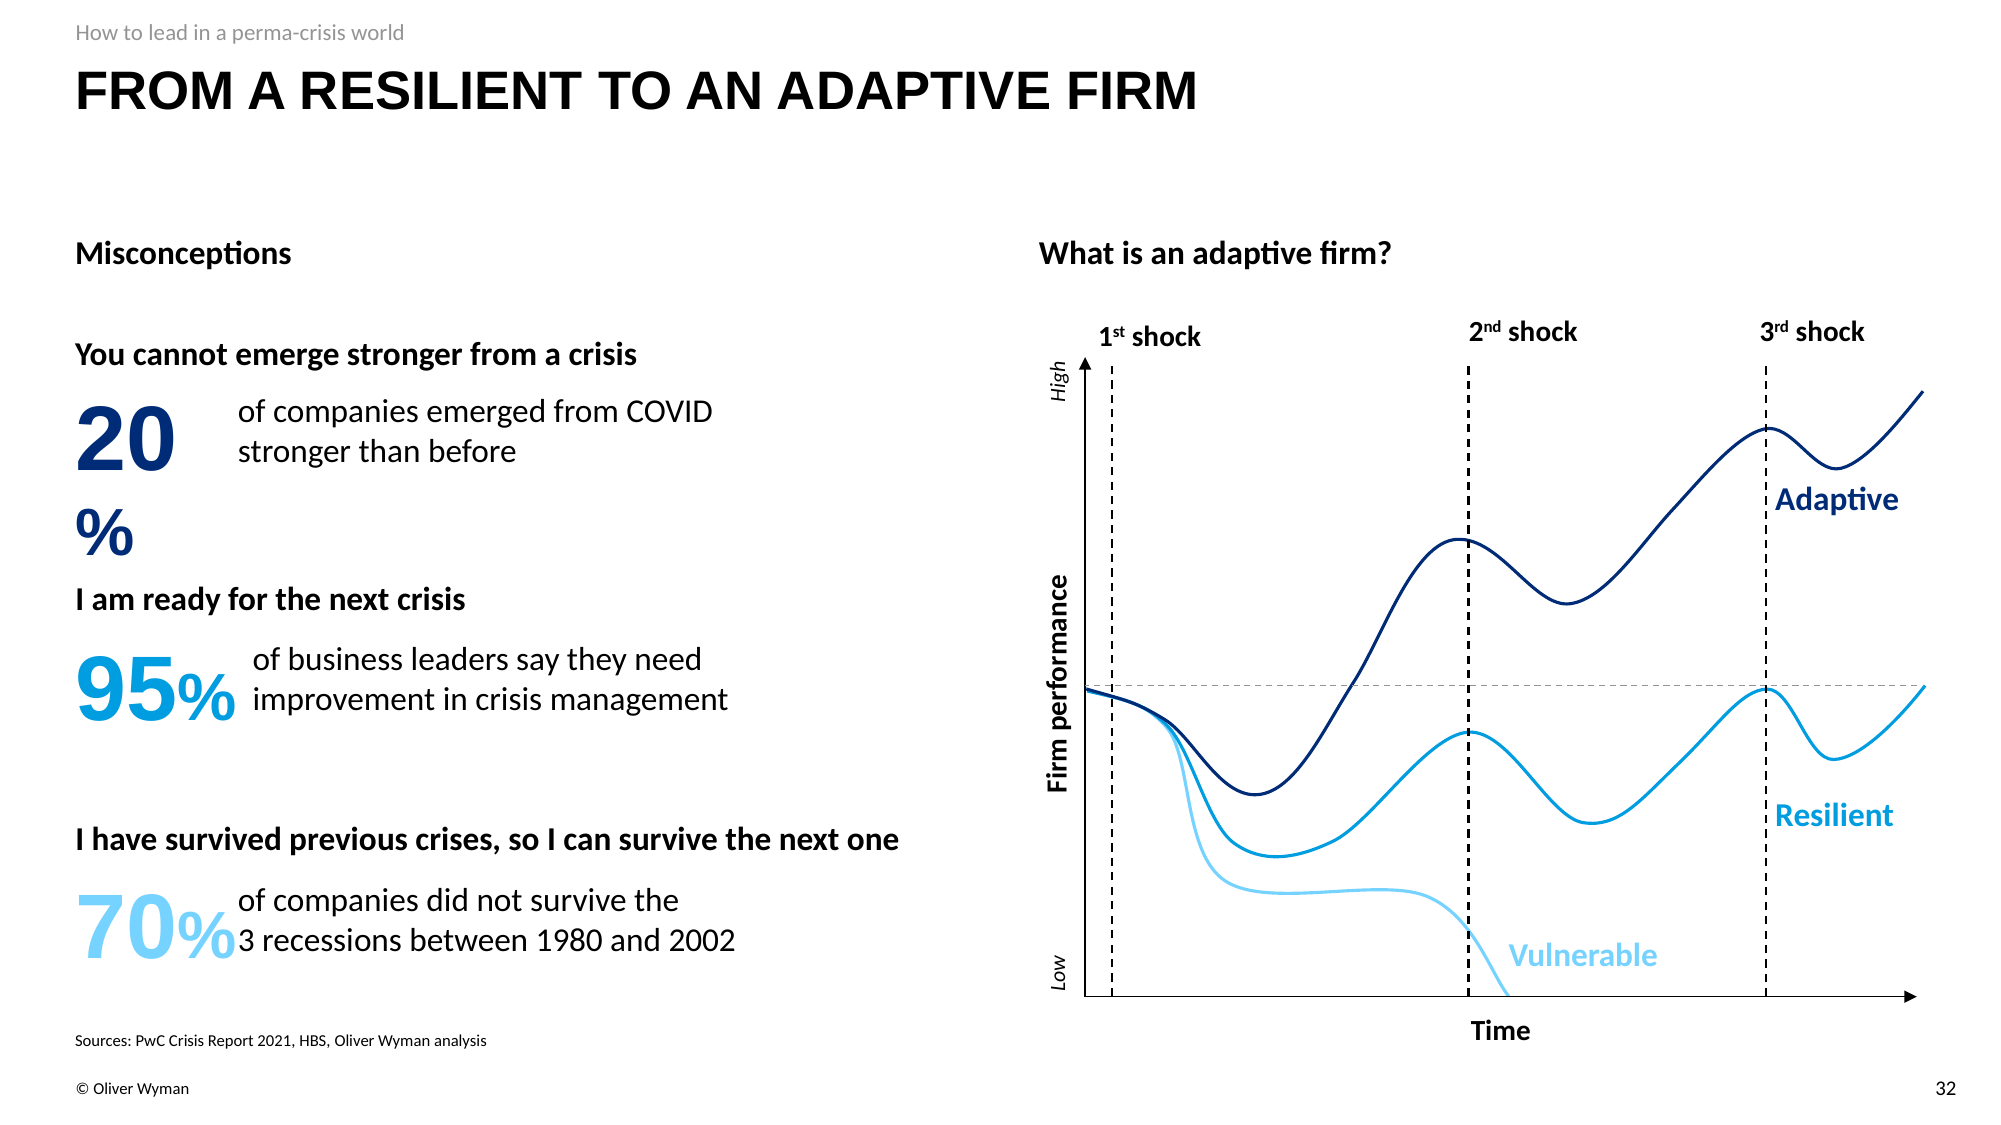

How to lead in a perma-crisis world
# From a resilient to an adaptive firm
Misconceptions
What is an adaptive firm?
2nd shock
3rd shock
1st shock

High
Adaptive
Firm performance

Resilient
Low
Vulnerable
Time
You cannot emerge stronger from a crisis
20%
of companies emerged from COVID stronger than before
I am ready for the next crisis
95%
of business leaders say they need improvement in crisis management
I have survived previous crises, so I can survive the next one
70%
of companies did not survive the
3 recessions between 1980 and 2002
Sources: PwC Crisis Report 2021, HBS, Oliver Wyman analysis